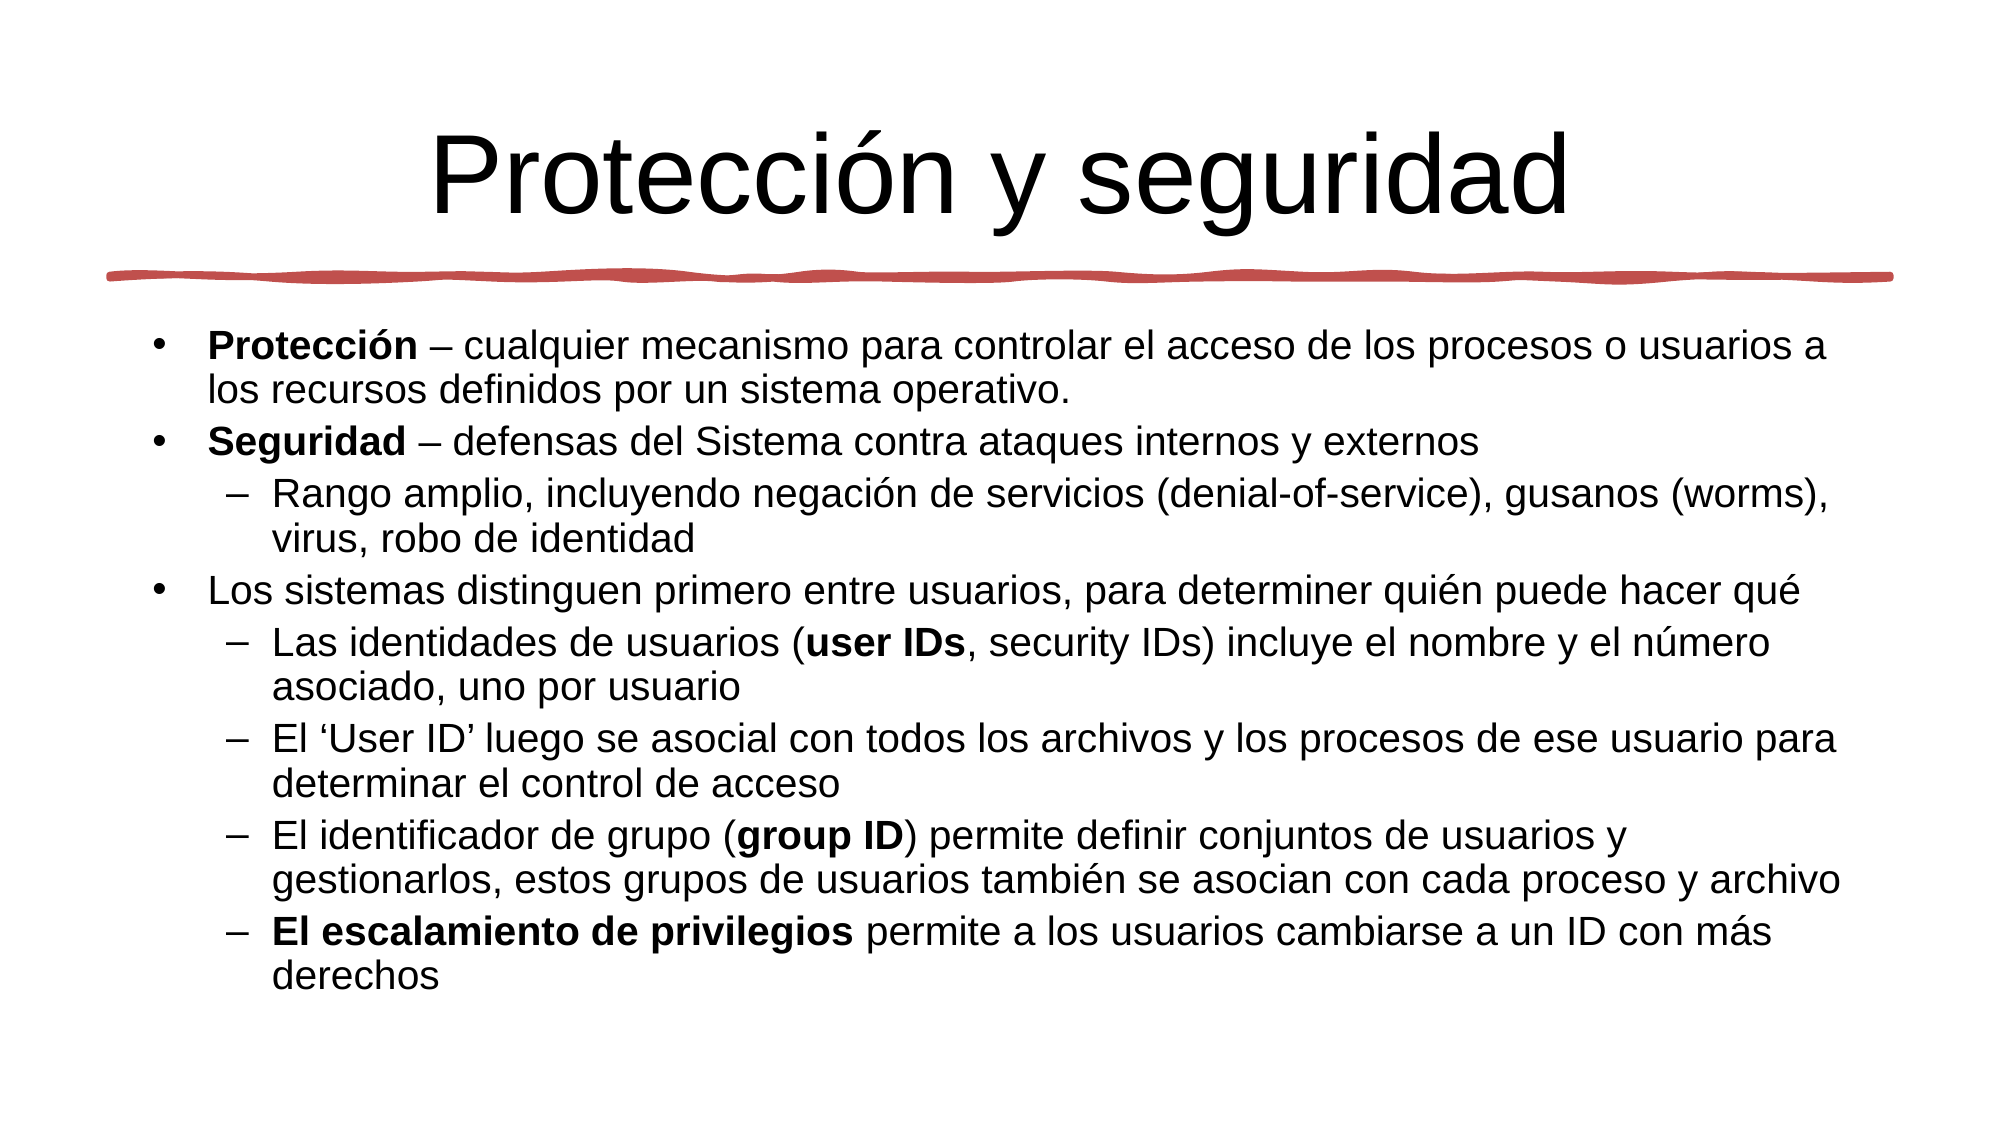

# Protección y seguridad

Protección – cualquier mecanismo para controlar el acceso de los procesos o usuarios a los recursos definidos por un sistema operativo.
Seguridad – defensas del Sistema contra ataques internos y externos
Rango amplio, incluyendo negación de servicios (denial-of-service), gusanos (worms), virus, robo de identidad
Los sistemas distinguen primero entre usuarios, para determiner quién puede hacer qué
Las identidades de usuarios (user IDs, security IDs) incluye el nombre y el número asociado, uno por usuario
El ‘User ID’ luego se asocial con todos los archivos y los procesos de ese usuario para determinar el control de acceso
El identificador de grupo (group ID) permite definir conjuntos de usuarios y gestionarlos, estos grupos de usuarios también se asocian con cada proceso y archivo
El escalamiento de privilegios permite a los usuarios cambiarse a un ID con más derechos